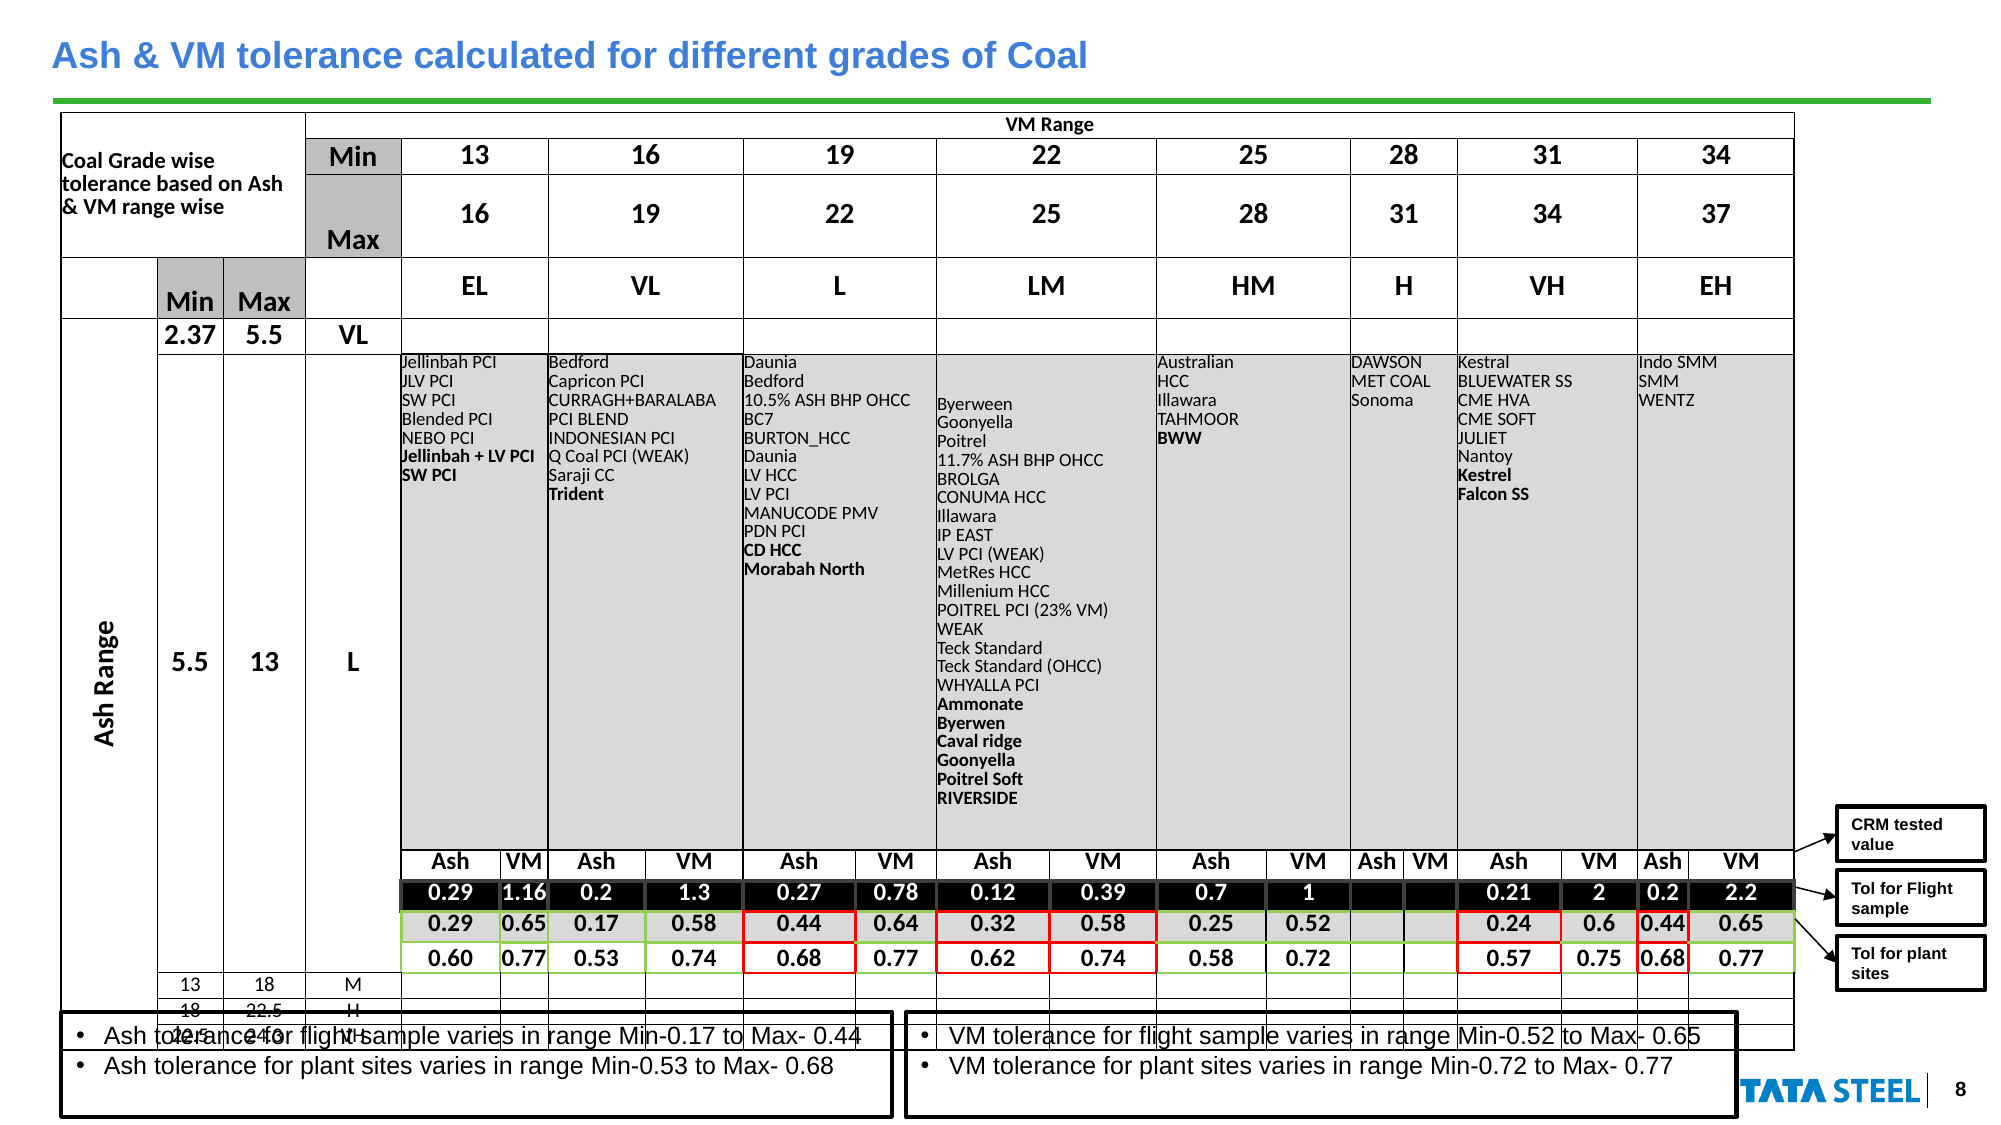

Ash & VM tolerance calculated for different grades of Coal
| Coal Grade wise tolerance based on Ash & VM range wise |  |  | VM Range |  |  |  |  |  |  |  |  |  |  |  |  |  |  |  |  |
| --- | --- | --- | --- | --- | --- | --- | --- | --- | --- | --- | --- | --- | --- | --- | --- | --- | --- | --- | --- |
|  |  |  | Min | 13 |  | 16 |  | 19 |  | 22 |  | 25 |  | 28 |  | 31 |  | 34 |  |
|  |  |  | Max | 16 |  | 19 |  | 22 |  | 25 |  | 28 |  | 31 |  | 34 |  | 37 |  |
|  | Min | Max |  | EL |  | VL |  | L |  | LM |  | HM |  | H |  | VH |  | EH |  |
| Ash Range | 2.37 | 5.5 | VL |  |  |  |  |  |  |  |  |  |  |  |  |  |  |  |  |
|  | 5.5 | 13 | L | Jellinbah PCI JLV PCI SW PCI Blended PCI NEBO PCI Jellinbah + LV PCI SW PCI |  | Bedford Capricon PCI CURRAGH+BARALABA PCI BLEND INDONESIAN PCI Q Coal PCI (WEAK) Saraji CC Trident |  | Daunia Bedford 10.5% ASH BHP OHCC BC7 BURTON\_HCC Daunia LV HCC LV PCI MANUCODE PMV PDN PCI CD HCC Morabah North |  | Byerween Goonyella Poitrel 11.7% ASH BHP OHCC BROLGA CONUMA HCC Illawara IP EAST LV PCI (WEAK) MetRes HCC Millenium HCC POITREL PCI (23% VM) WEAK Teck Standard Teck Standard (OHCC) WHYALLA PCI Ammonate Byerwen Caval ridge Goonyella Poitrel Soft RIVERSIDE |  | Australian HCC Illawara TAHMOOR BWW |  | DAWSON MET COAL Sonoma |  | Kestral BLUEWATER SS CME HVA CME SOFT JULIET Nantoy Kestrel Falcon SS |  | Indo SMM SMM WENTZ |  |
|  |  |  |  | Ash | VM | Ash | VM | Ash | VM | Ash | VM | Ash | VM | Ash | VM | Ash | VM | Ash | VM |
|  |  |  |  | 0.29 | 1.16 | 0.2 | 1.3 | 0.27 | 0.78 | 0.12 | 0.39 | 0.7 | 1 |  |  | 0.21 | 2 | 0.2 | 2.2 |
|  |  |  |  | 0.29 | 0.65 | 0.17 | 0.58 | 0.44 | 0.64 | 0.32 | 0.58 | 0.25 | 0.52 |  |  | 0.24 | 0.6 | 0.44 | 0.65 |
|  |  |  |  | 0.60 | 0.77 | 0.53 | 0.74 | 0.68 | 0.77 | 0.62 | 0.74 | 0.58 | 0.72 |  |  | 0.57 | 0.75 | 0.68 | 0.77 |
|  | 13 | 18 | M |  |  |  |  |  |  |  |  |  |  |  |  |  |  |  |  |
|  | 18 | 22.5 | H |  |  |  |  |  |  |  |  |  |  |  |  |  |  |  |  |
|  | 22.5 | 24.3 | VH |  |  |  |  |  |  |  |  |  |  |  |  |  |  |  |  |
CRM tested value
Tol for Flight sample
Tol for plant sites
Ash tolerance for flight sample varies in range Min-0.17 to Max- 0.44
Ash tolerance for plant sites varies in range Min-0.53 to Max- 0.68

VM tolerance for flight sample varies in range Min-0.52 to Max- 0.65
VM tolerance for plant sites varies in range Min-0.72 to Max- 0.77